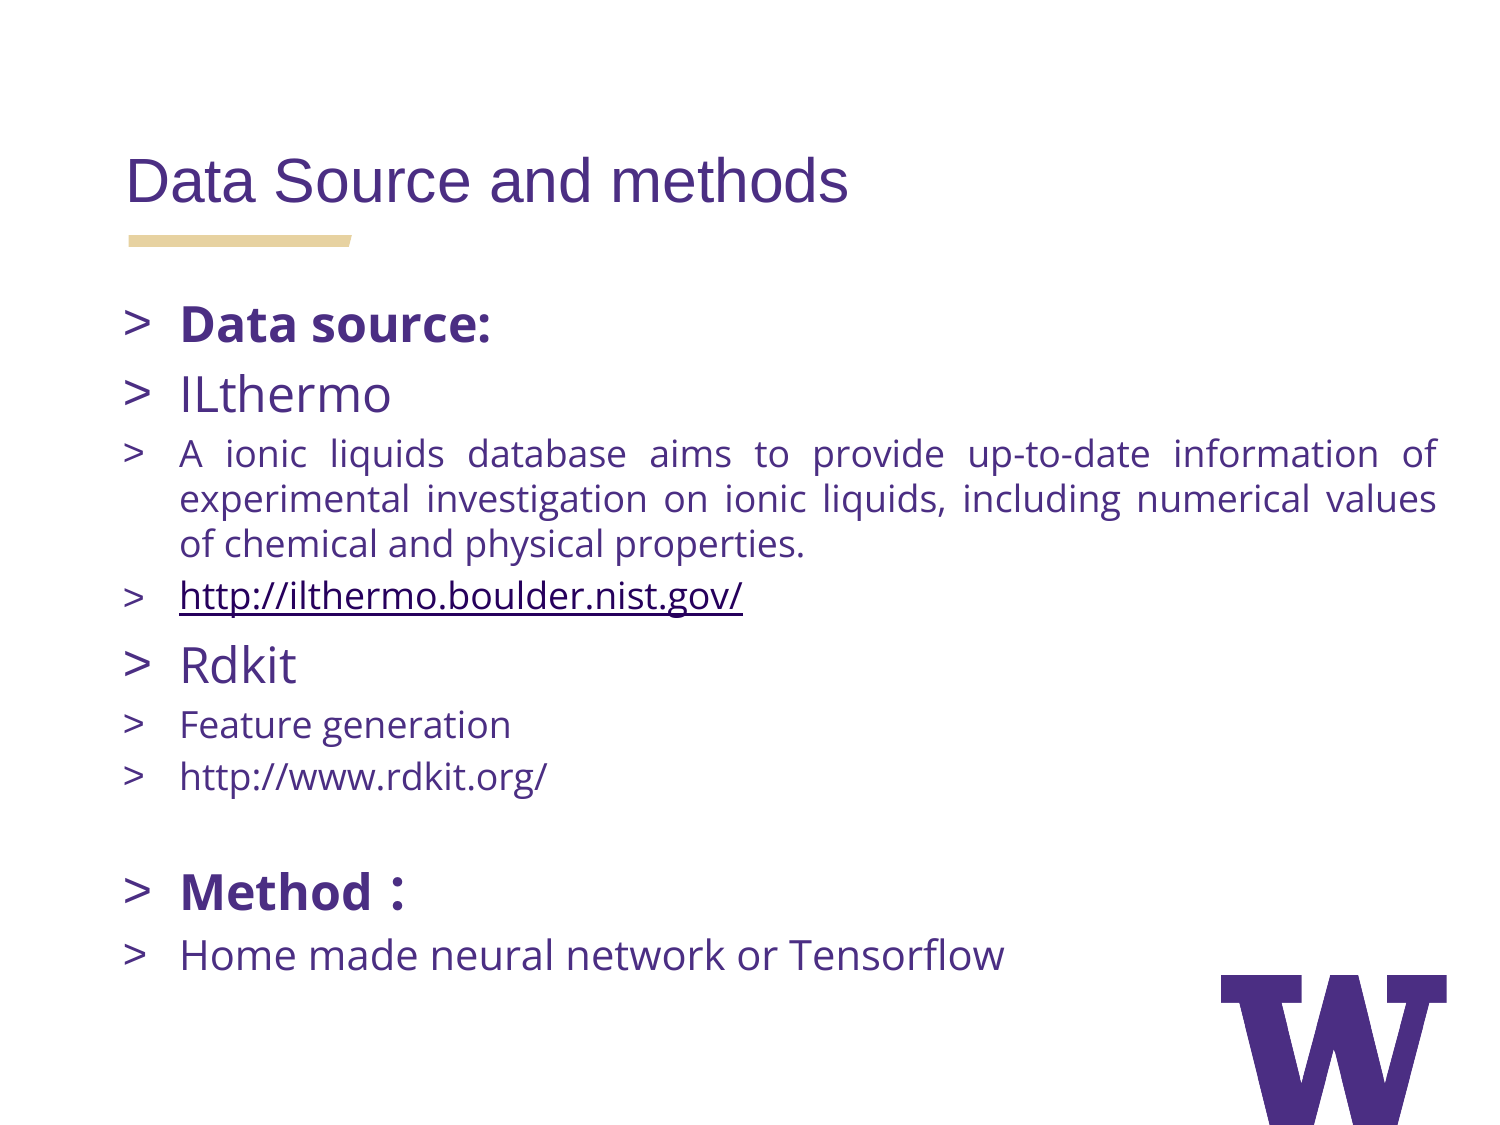

Data Source and methods
Data source:
ILthermo
A ionic liquids database aims to provide up-to-date information of experimental investigation on ionic liquids, including numerical values of chemical and physical properties.
http://ilthermo.boulder.nist.gov/
Rdkit
Feature generation
http://www.rdkit.org/

Method：
Home made neural network or Tensorflow